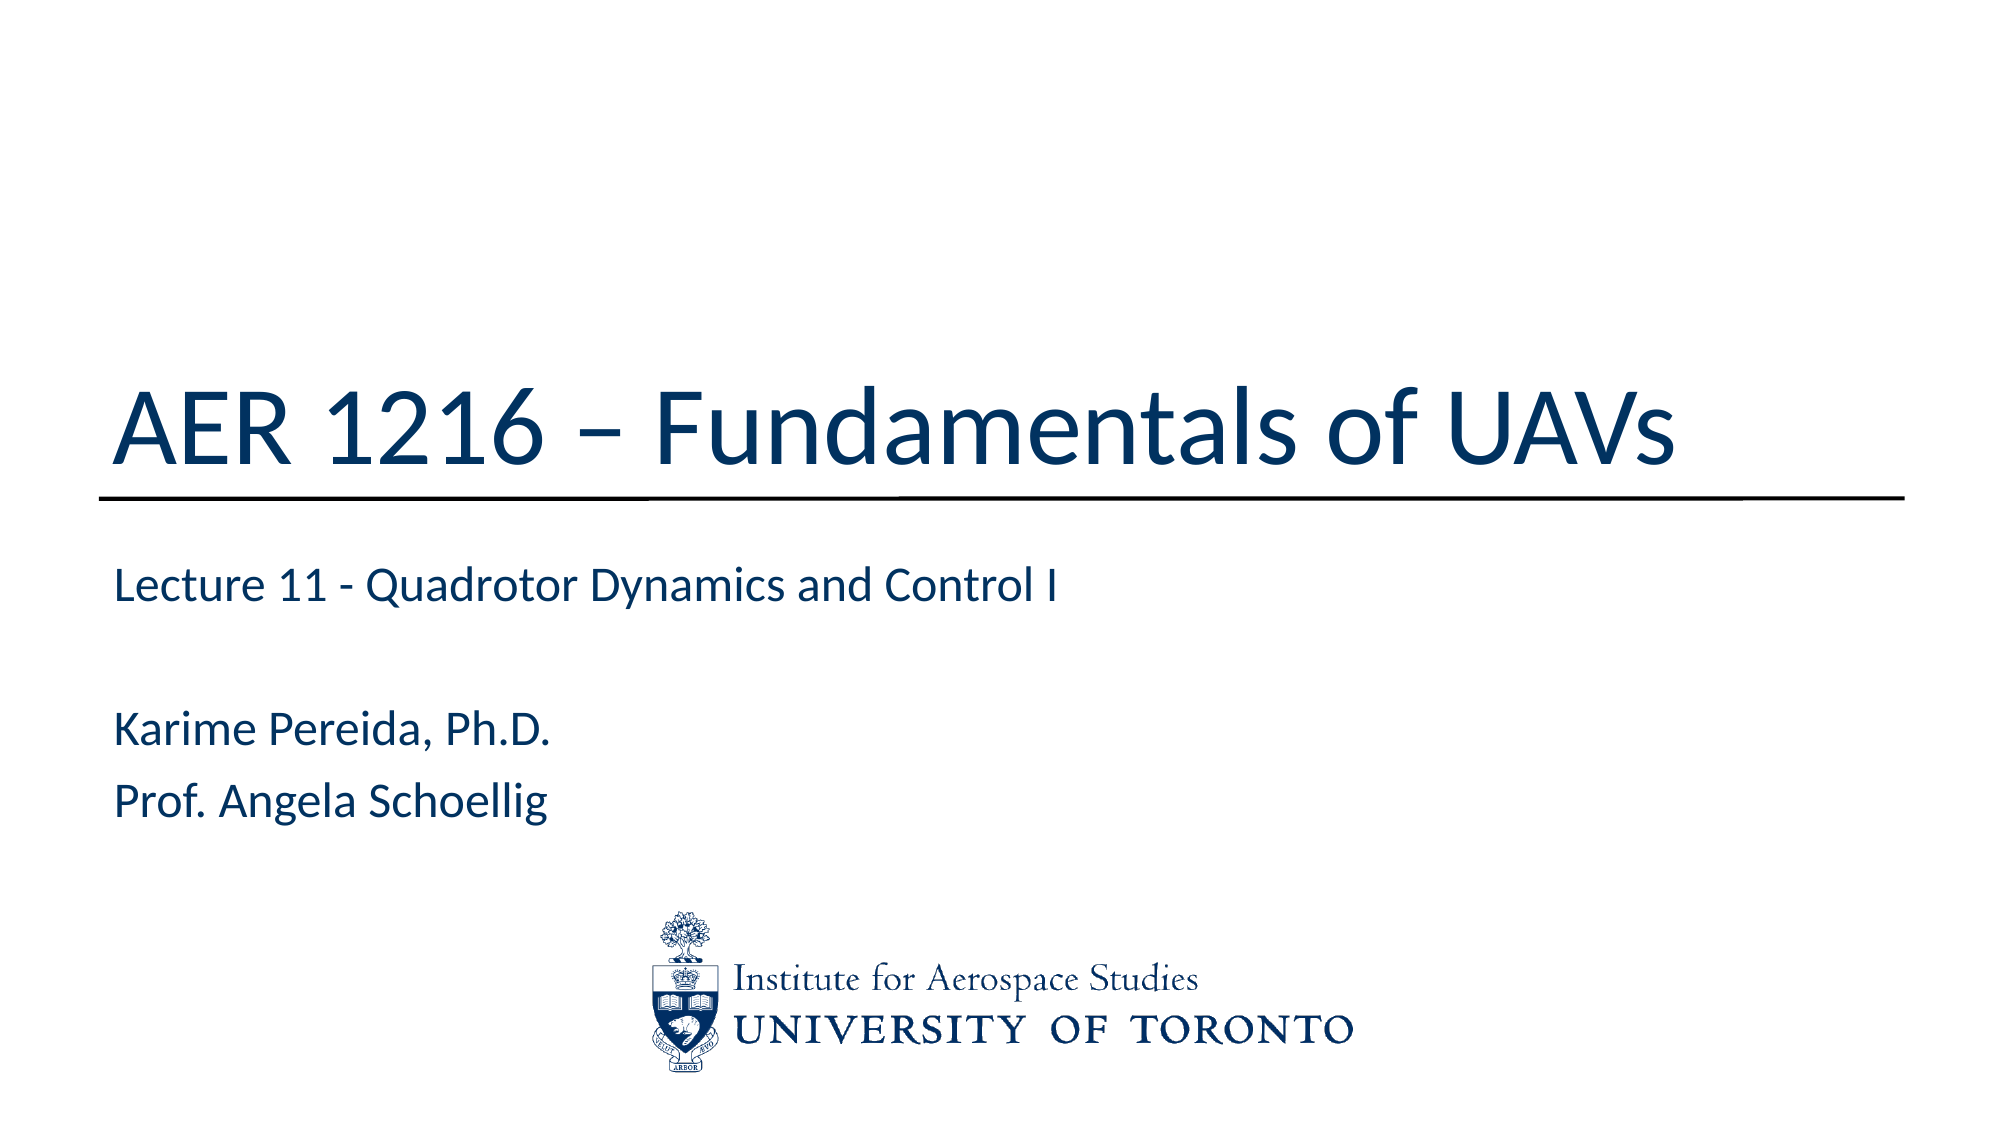

# AER 1216 – Fundamentals of UAVs
Lecture 11 - Quadrotor Dynamics and Control I

Karime Pereida, Ph.D.
Prof. Angela Schoellig